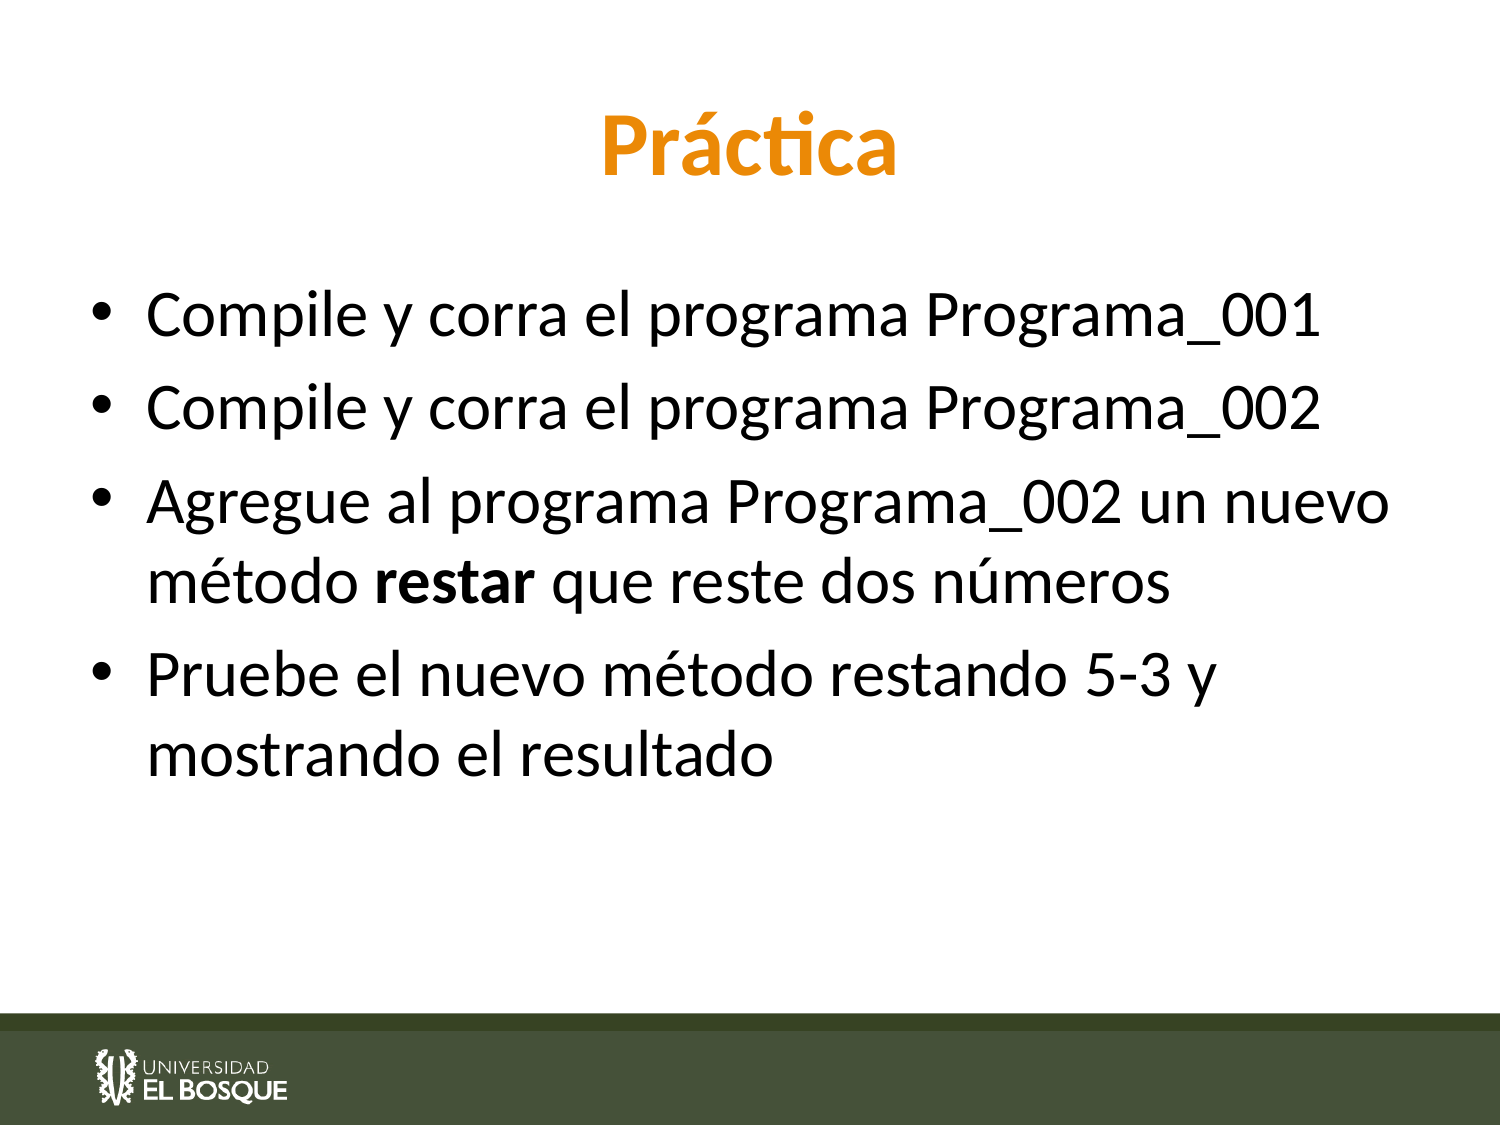

# Práctica
Compile y corra el programa Programa_001
Compile y corra el programa Programa_002
Agregue al programa Programa_002 un nuevo método restar que reste dos números
Pruebe el nuevo método restando 5-3 y mostrando el resultado